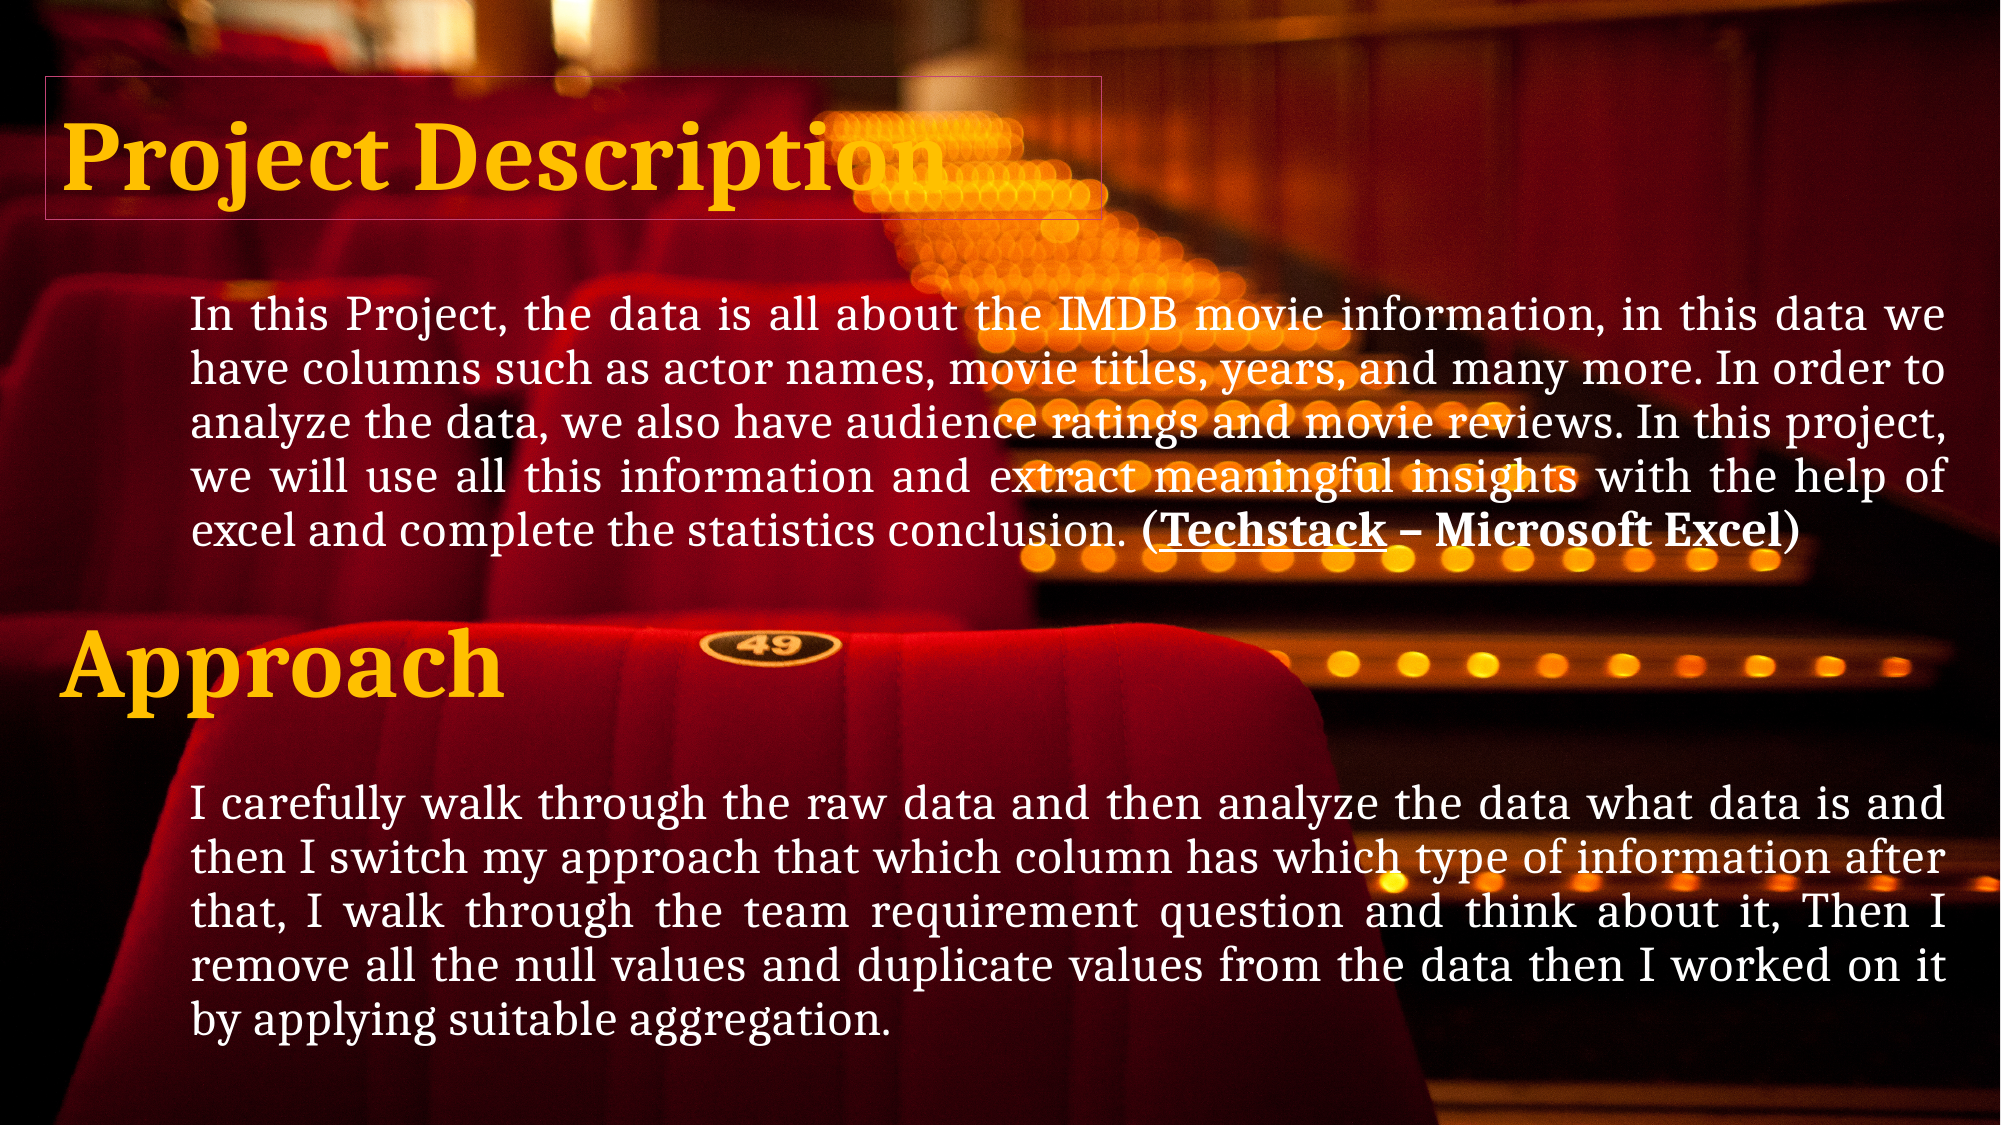

# Project Description
In this Project, the data is all about the IMDB movie information, in this data we have columns such as actor names, movie titles, years, and many more. In order to analyze the data, we also have audience ratings and movie reviews. In this project, we will use all this information and extract meaningful insights with the help of excel and complete the statistics conclusion. (Techstack – Microsoft Excel)
Approach

I carefully walk through the raw data and then analyze the data what data is and then I switch my approach that which column has which type of information after that, I walk through the team requirement question and think about it, Then I remove all the null values and duplicate values from the data then I worked on it by applying suitable aggregation.